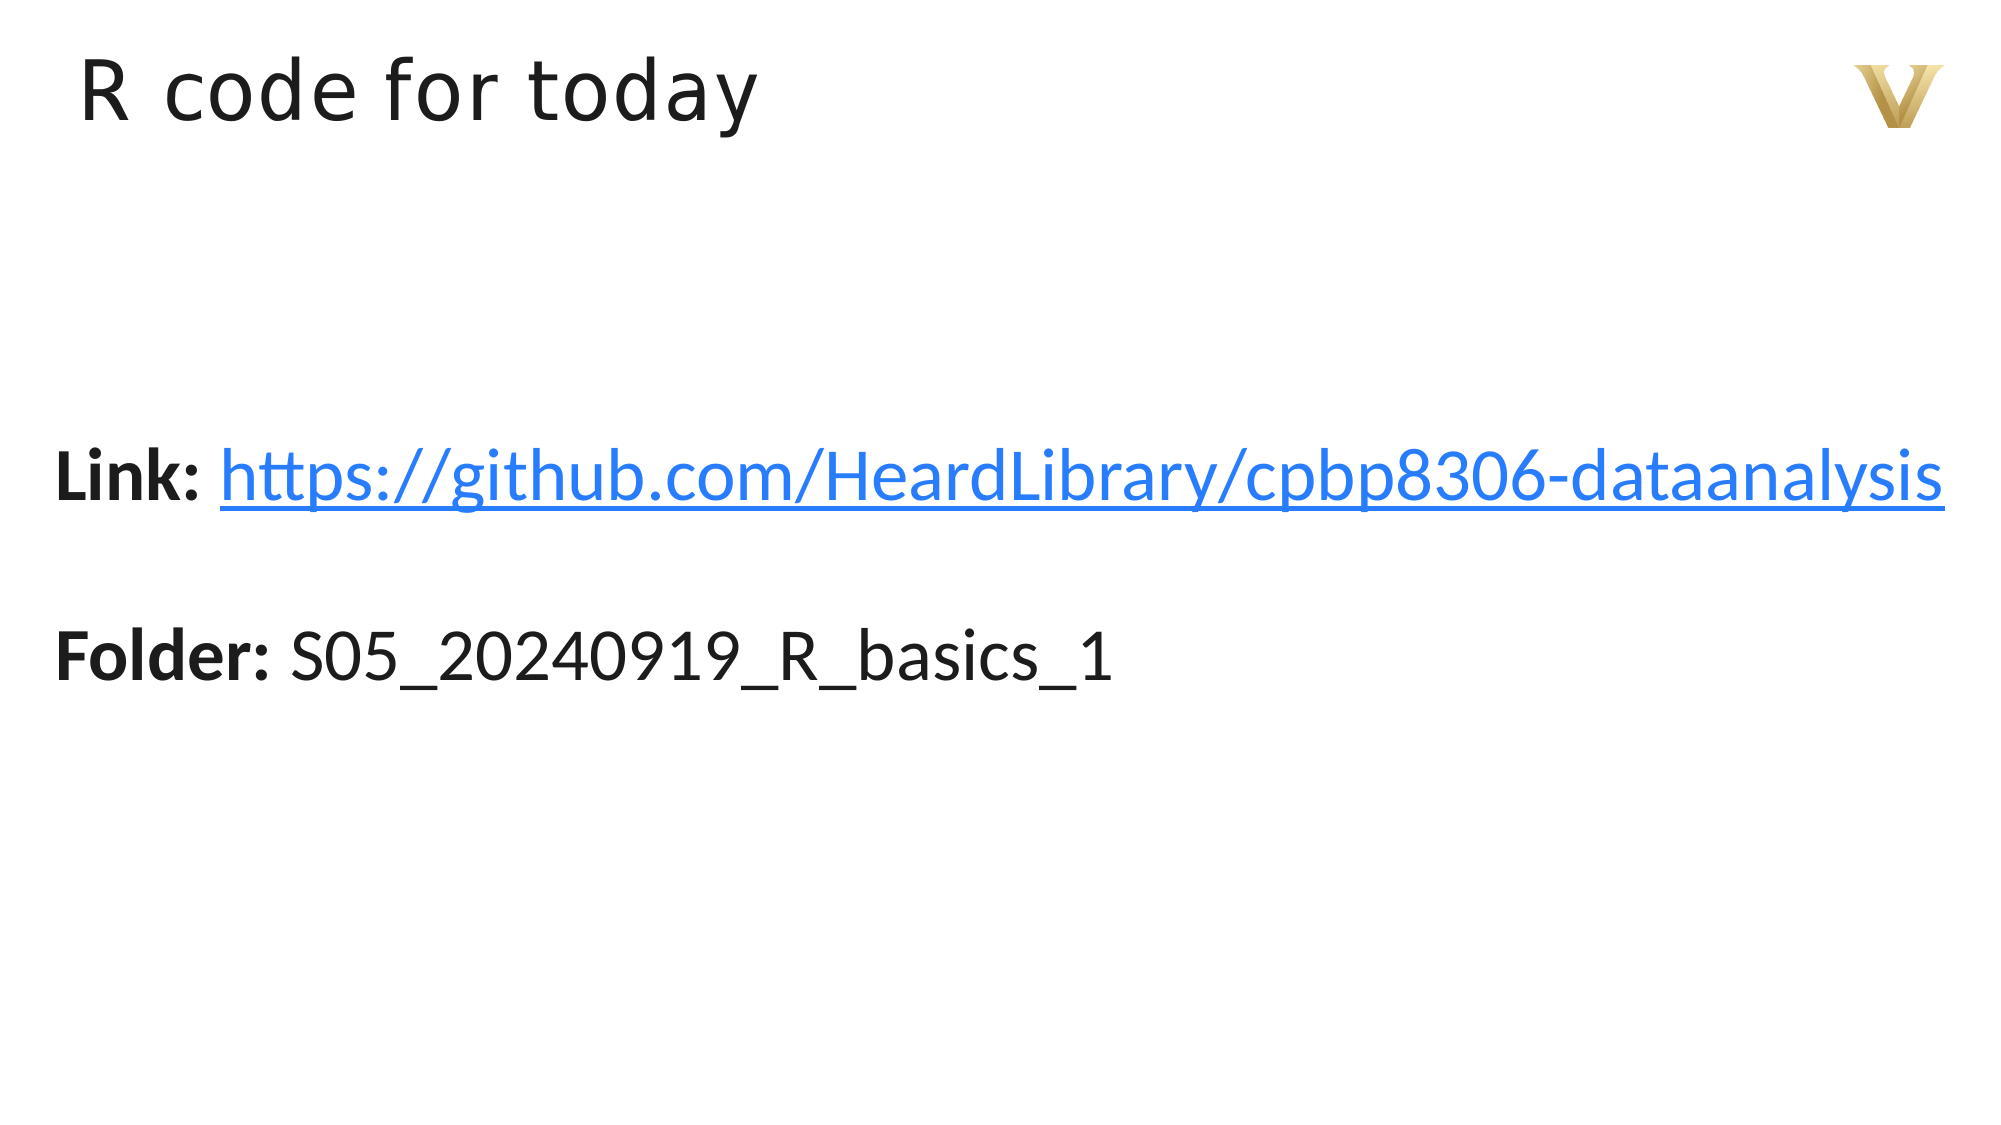

R code for today
Link: https://github.com/HeardLibrary/cpbp8306-dataanalysis

Folder: S05_20240919_R_basics_1